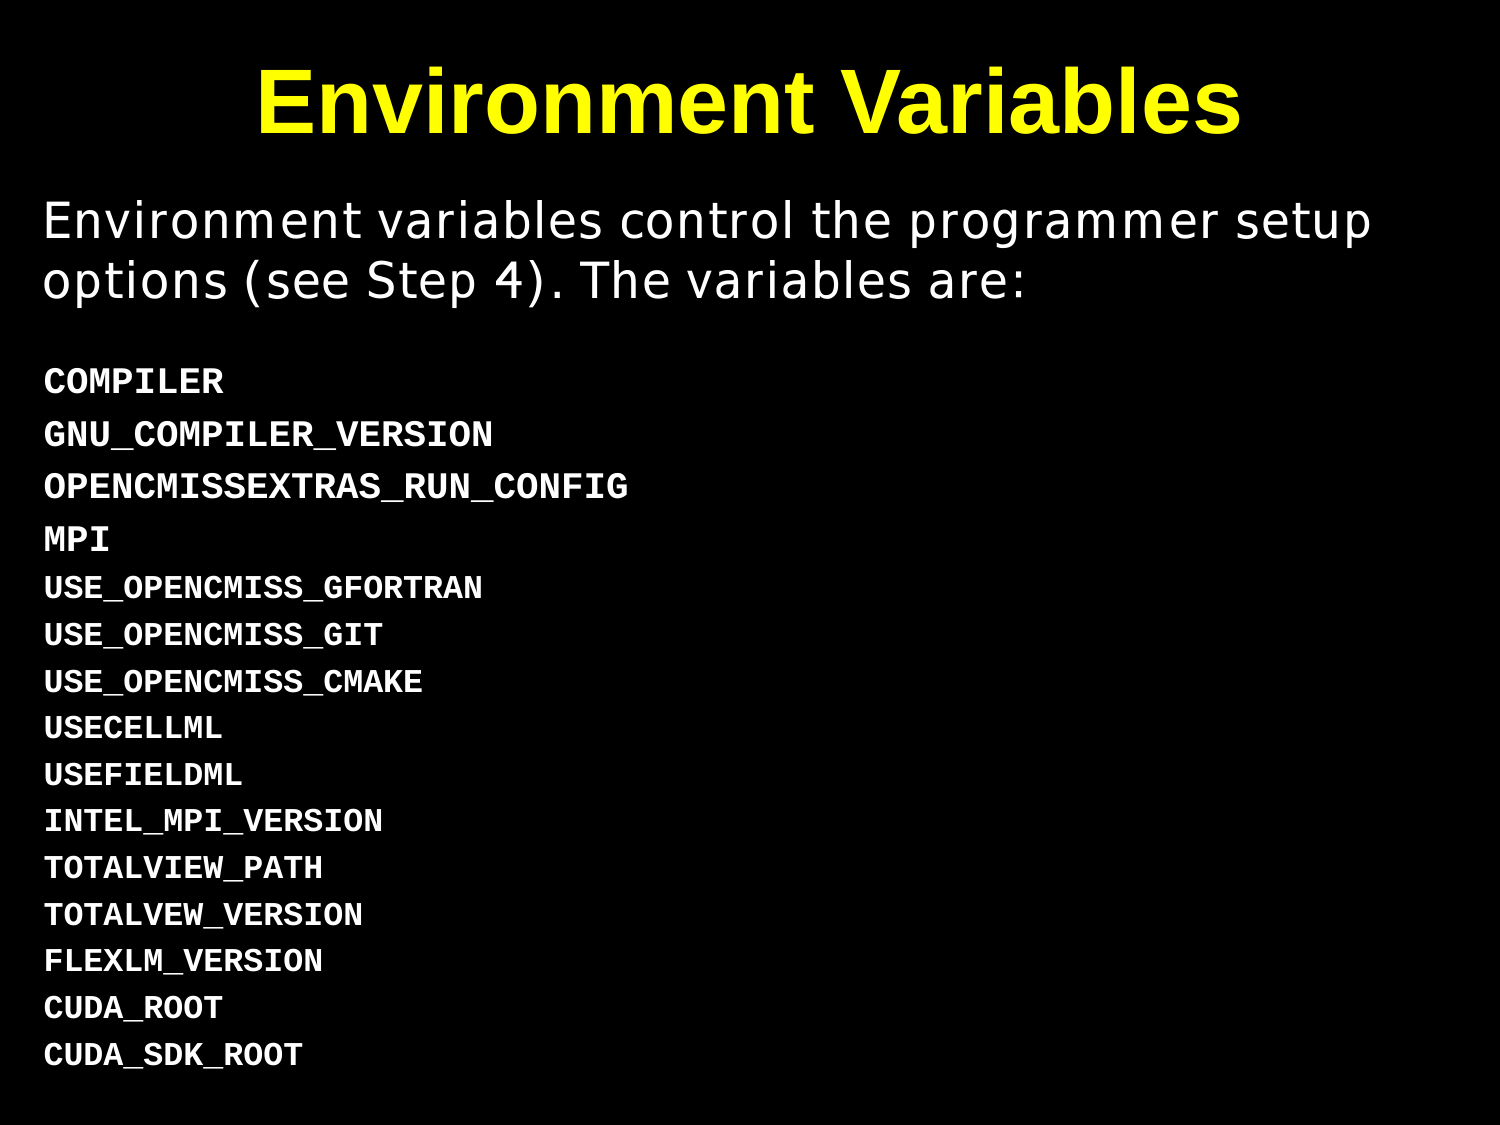

# Environment Variables
Environment variables control the programmer setup options (see Step 4). The variables are:

COMPILER
GNU_COMPILER_VERSION
OPENCMISSEXTRAS_RUN_CONFIG
MPI
USE_OPENCMISS_GFORTRAN
USE_OPENCMISS_GIT
USE_OPENCMISS_CMAKE
USECELLML
USEFIELDML
INTEL_MPI_VERSION
TOTALVIEW_PATH
TOTALVEW_VERSION
FLEXLM_VERSION
CUDA_ROOT
CUDA_SDK_ROOT